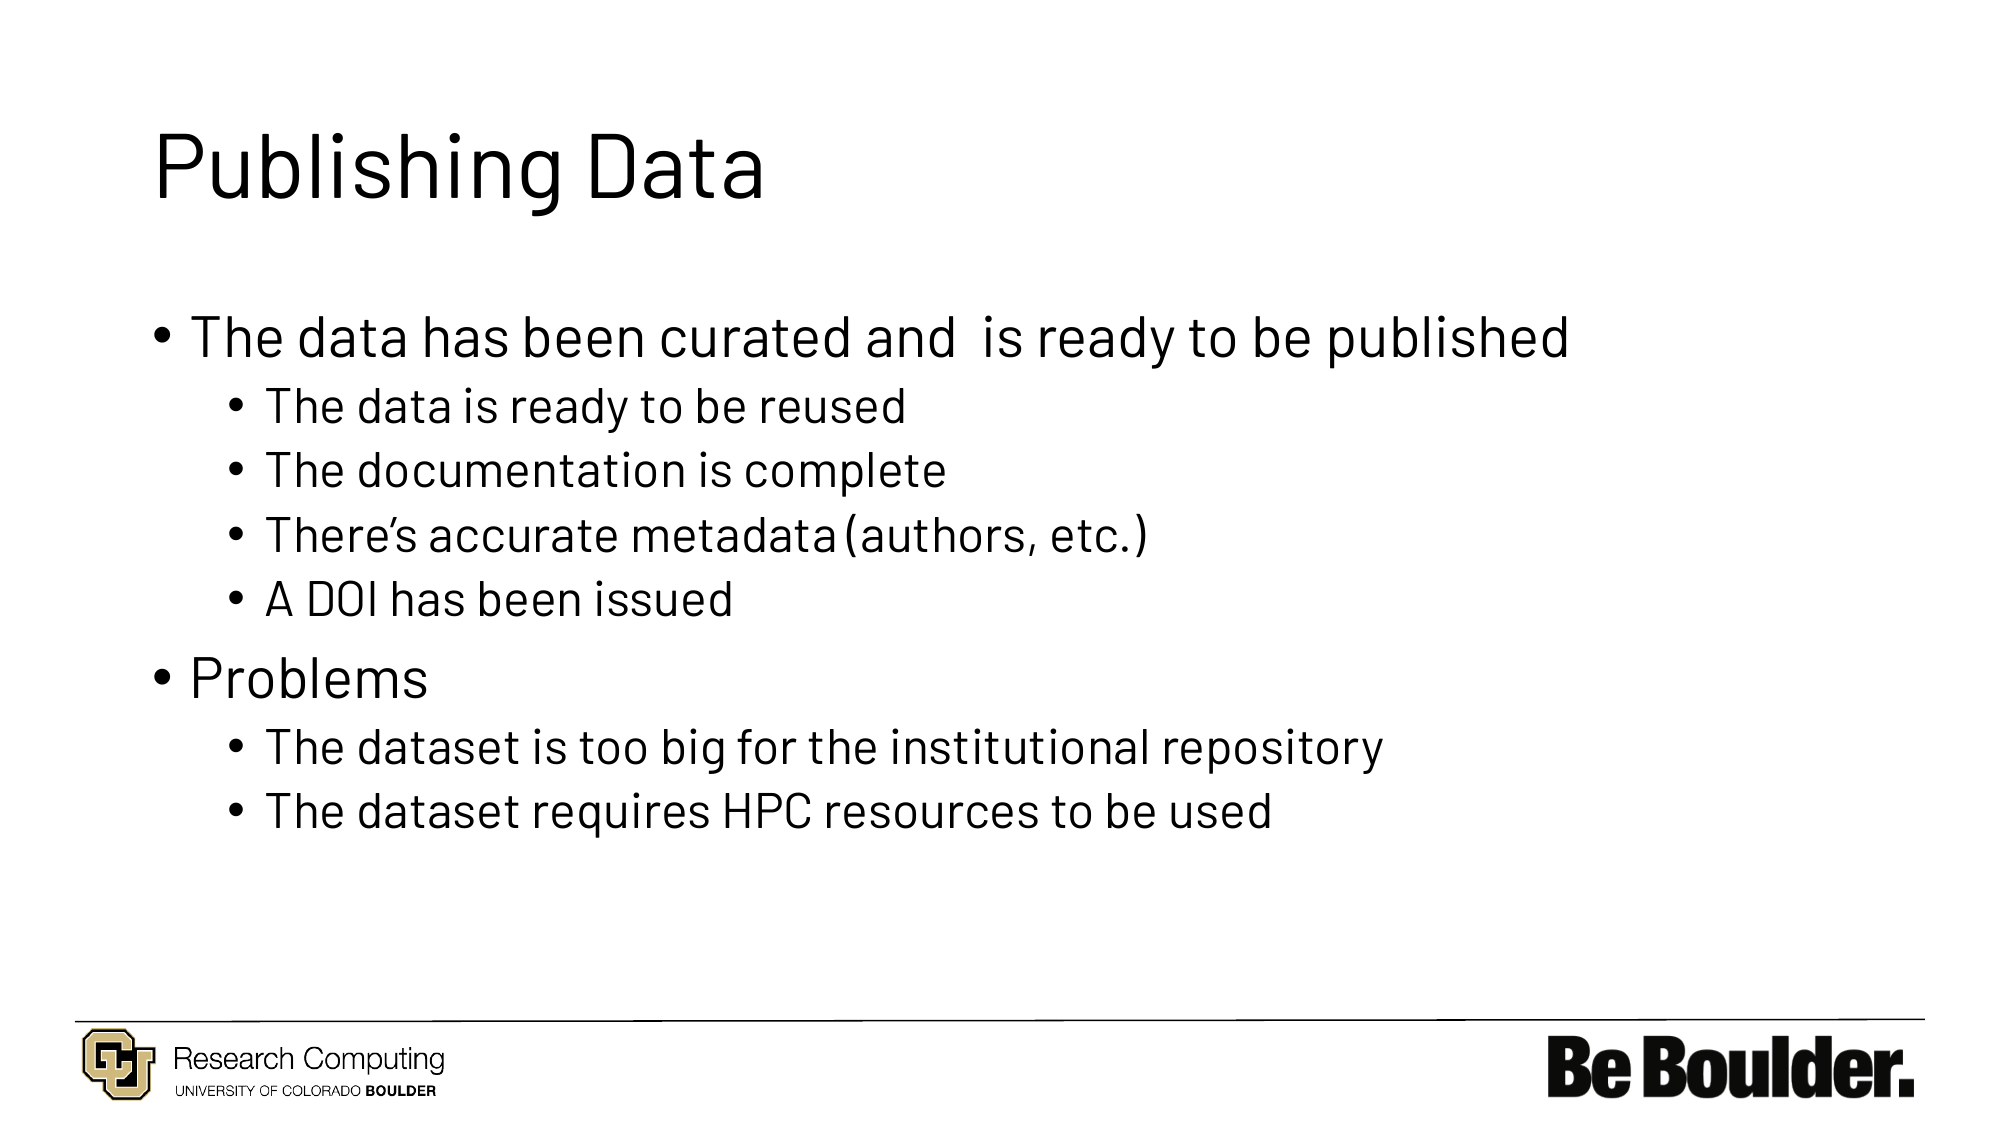

# Publishing Data
The data has been curated and  is ready to be published
The data is ready to be reused
The documentation is complete
There’s accurate metadata (authors, etc.)
A DOI has been issued
Problems
The dataset is too big for the institutional repository
The dataset requires HPC resources to be used